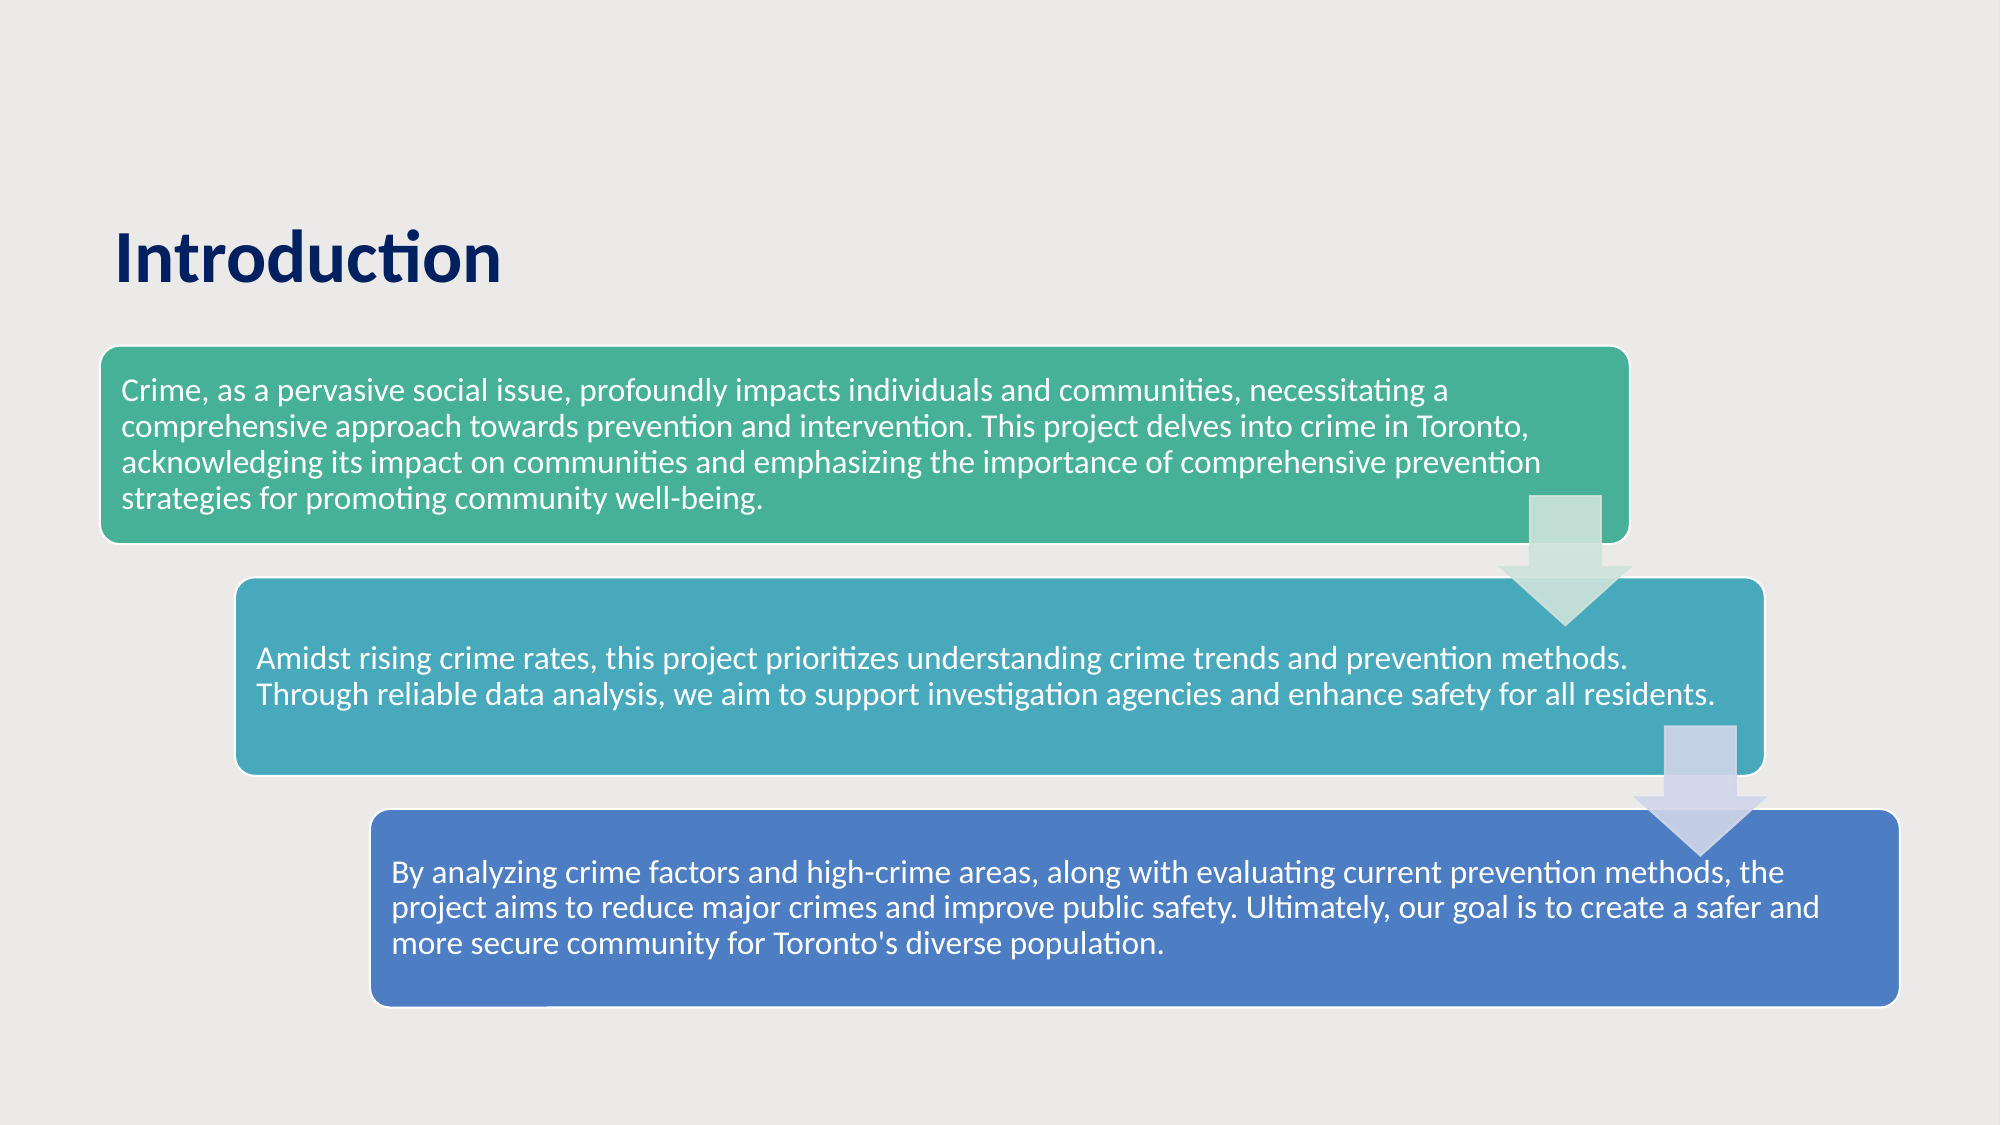

# Introduction
Crime, as a pervasive social issue, profoundly impacts individuals and communities, necessitating a comprehensive approach towards prevention and intervention. This project delves into crime in Toronto, acknowledging its impact on communities and emphasizing the importance of comprehensive prevention strategies for promoting community well-being.
Amidst rising crime rates, this project prioritizes understanding crime trends and prevention methods. Through reliable data analysis, we aim to support investigation agencies and enhance safety for all residents.
By analyzing crime factors and high-crime areas, along with evaluating current prevention methods, the project aims to reduce major crimes and improve public safety. Ultimately, our goal is to create a safer and more secure community for Toronto's diverse population.